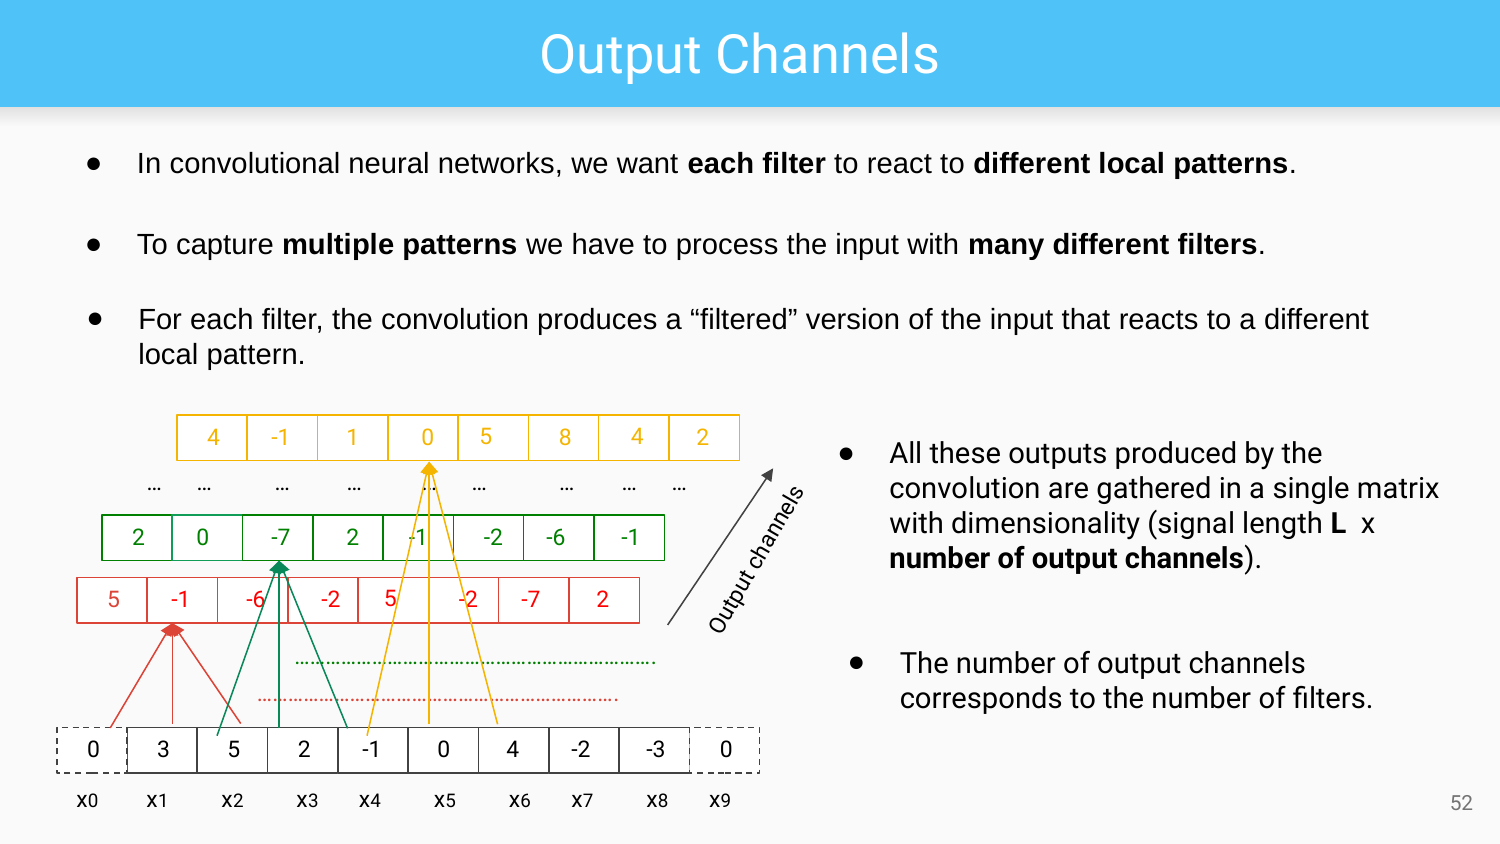

# Output Channels
In convolutional neural networks, we want each filter to react to different local patterns.
To capture multiple patterns we have to process the input with many different filters.
For each filter, the convolution produces a “filtered” version of the input that reacts to a different local pattern.
5
4
4
-1
1

0

8

2

All these outputs produced by the convolution are gathered in a single matrix with dimensionality (signal length L  x number of output channels).
…
…
…
…
…
…
…
…
…
2
0
-7

2
-1

-2
-6

-1

Output channels
5
5
-1
-6

-2

-2

-7

2

…………………………………………………………….
The number of output channels corresponds to the number of filters.
…………………………………………………………….
0
3
5
2
-1
0
4
-2
-3
0

52
x0
x1
x2
x3
x4
x5
x6
x7
x8
x9